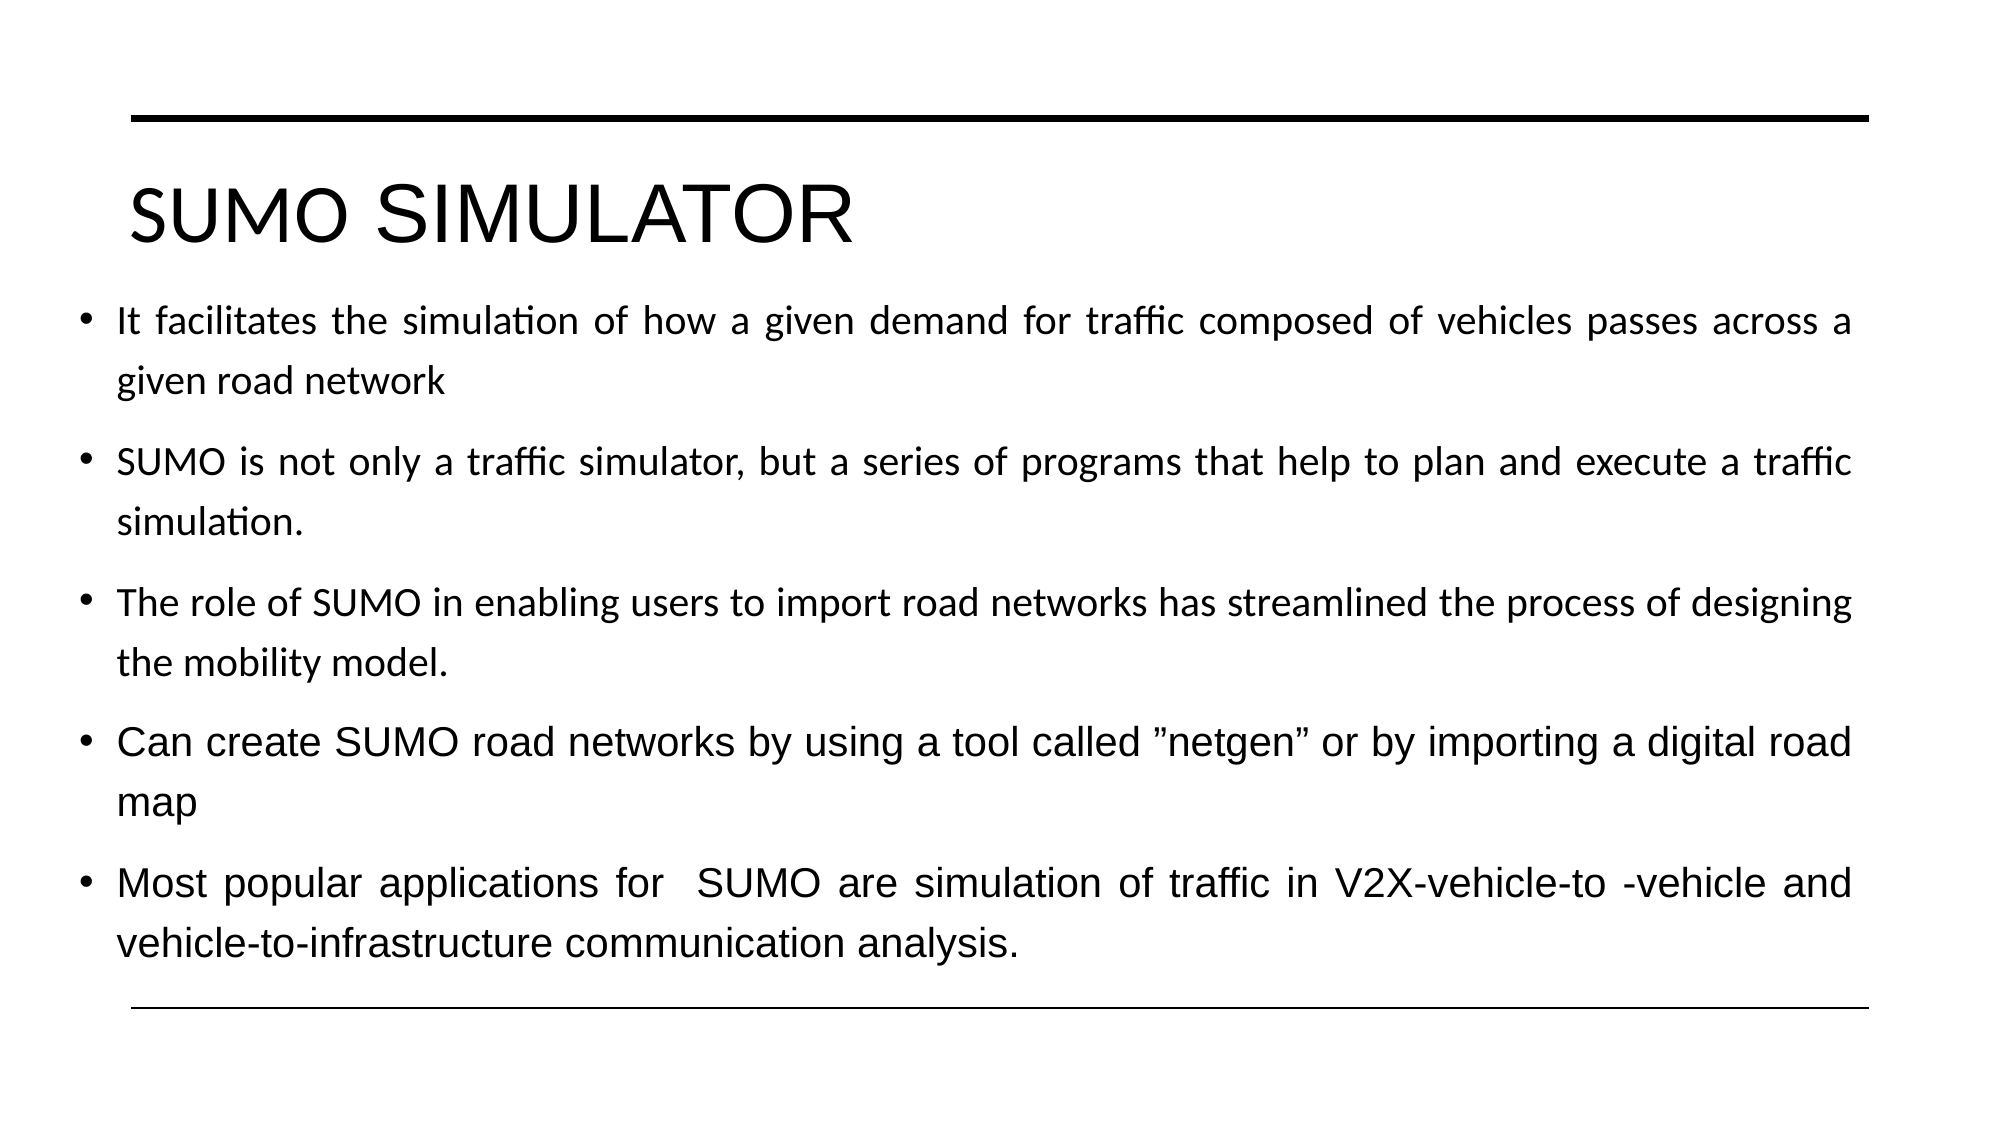

# SuMO Simulator
It facilitates the simulation of how a given demand for traffic composed of vehicles passes across a given road network
SUMO is not only a traffic simulator, but a series of programs that help to plan and execute a traffic simulation.
The role of SUMO in enabling users to import road networks has streamlined the process of designing the mobility model.
Can create SUMO road networks by using a tool called ”netgen” or by importing a digital road map
Most popular applications for  SUMO are simulation of traffic in V2X-vehicle-to -vehicle and vehicle-to-infrastructure communication analysis.